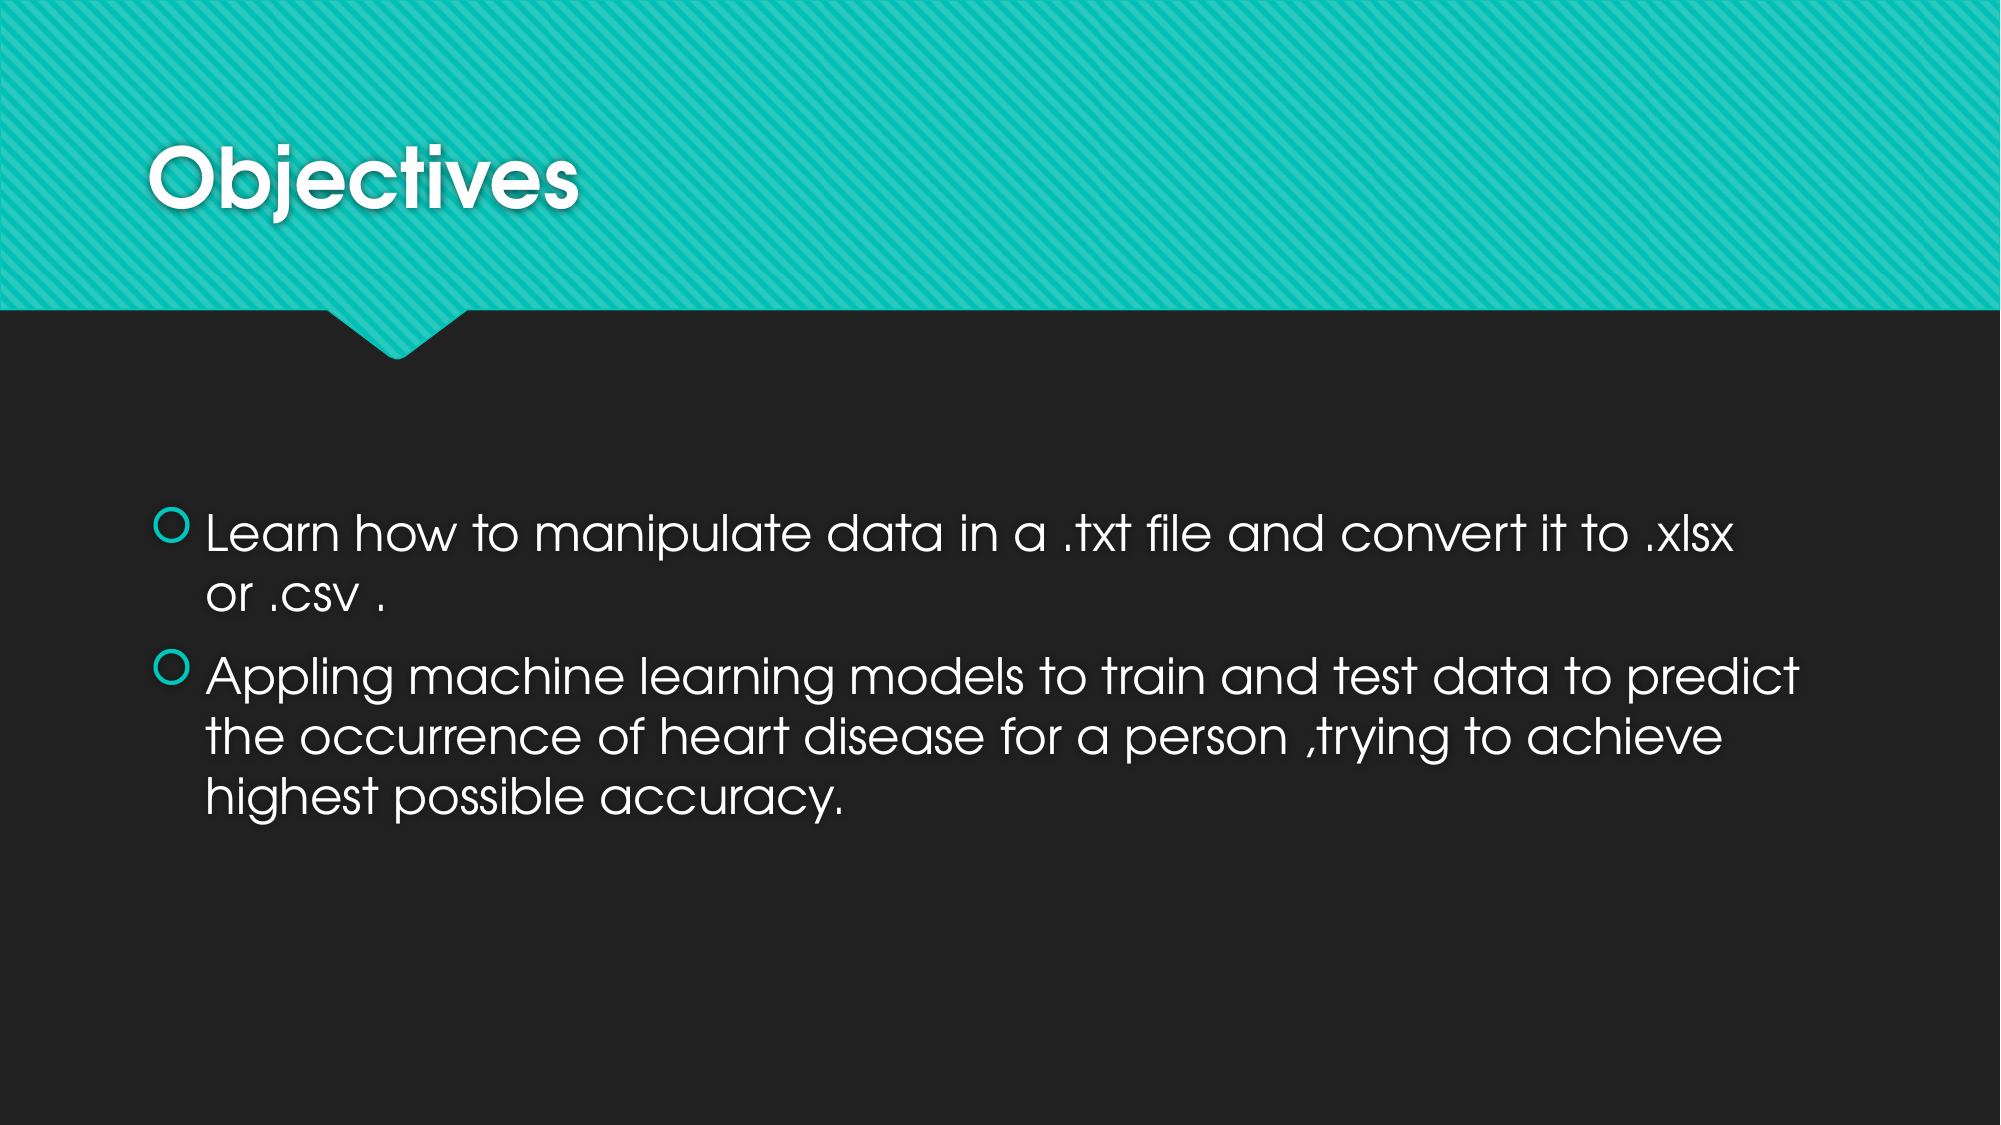

# Objectives
Learn how to manipulate data in a .txt file and convert it to .xlsx or .csv .
Appling machine learning models to train and test data to predict the occurrence of heart disease for a person ,trying to achieve highest possible accuracy.